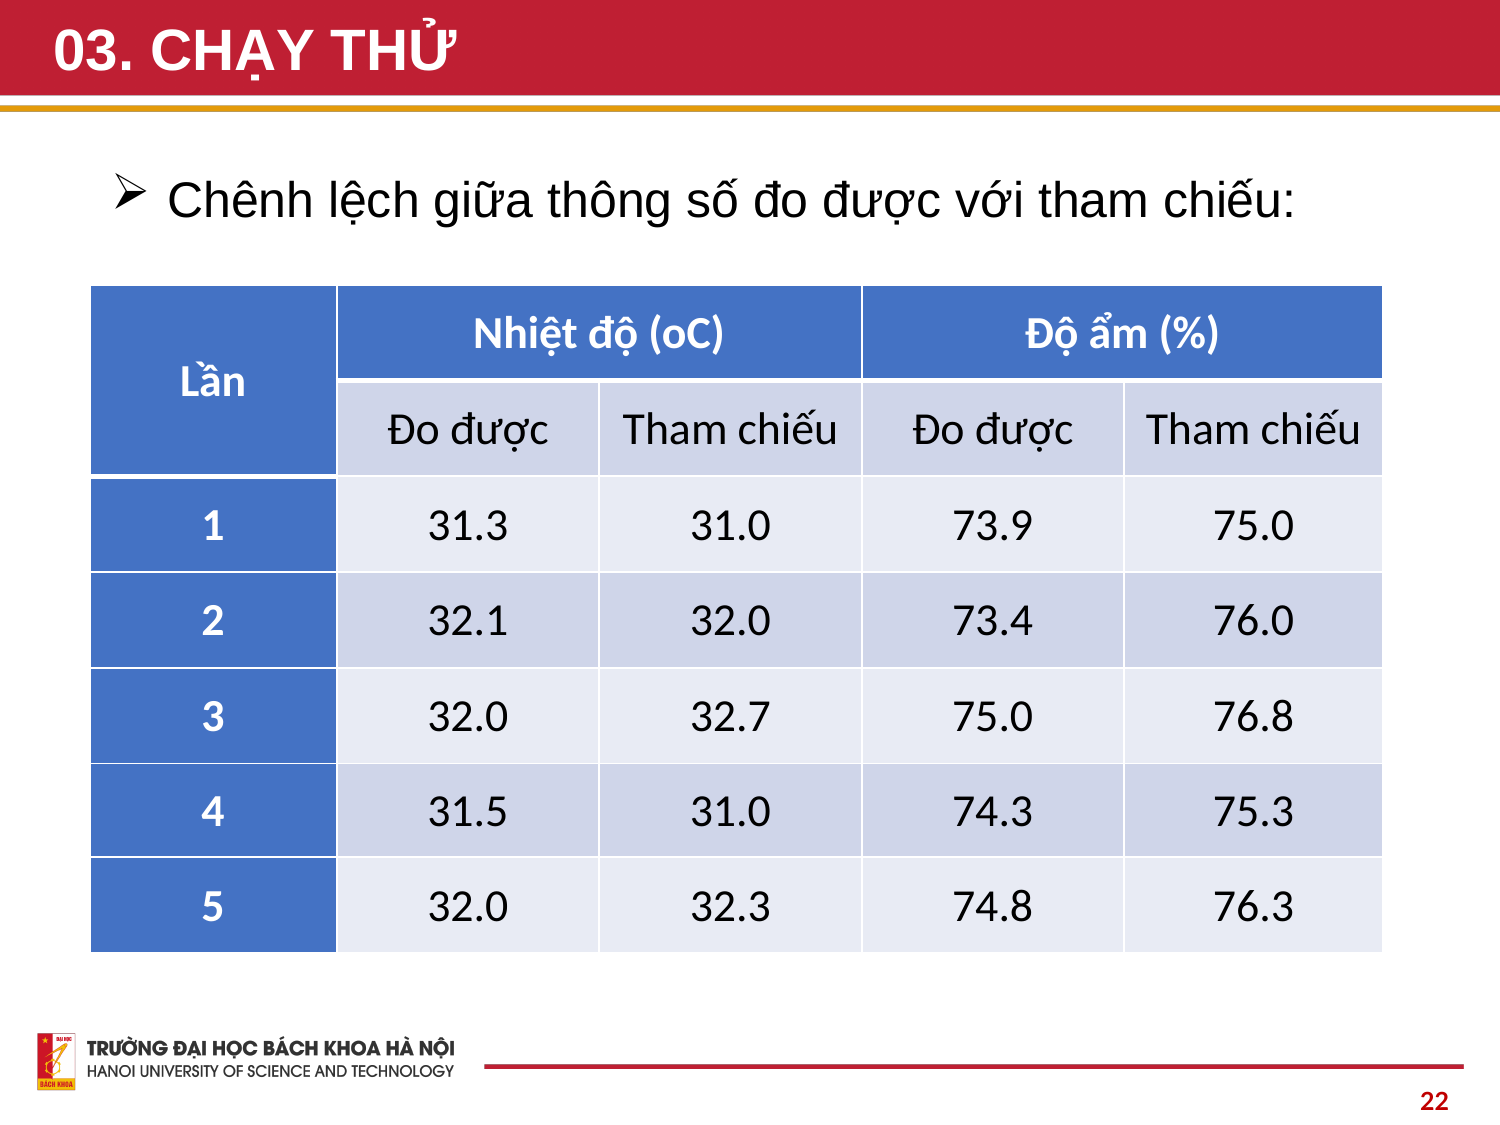

# 03. CHẠY THỬ
Chênh lệch giữa thông số đo được với tham chiếu:
| Lần | Nhiệt độ (oC) |  | Độ ẩm (%) |  |
| --- | --- | --- | --- | --- |
|  | Đo được | Tham chiếu | Đo được | Tham chiếu |
| 1 | 31.3 | 31.0 | 73.9 | 75.0 |
| 2 | 32.1 | 32.0 | 73.4 | 76.0 |
| 3 | 32.0 | 32.7 | 75.0 | 76.8 |
| 4 | 31.5 | 31.0 | 74.3 | 75.3 |
| 5 | 32.0 | 32.3 | 74.8 | 76.3 |
22